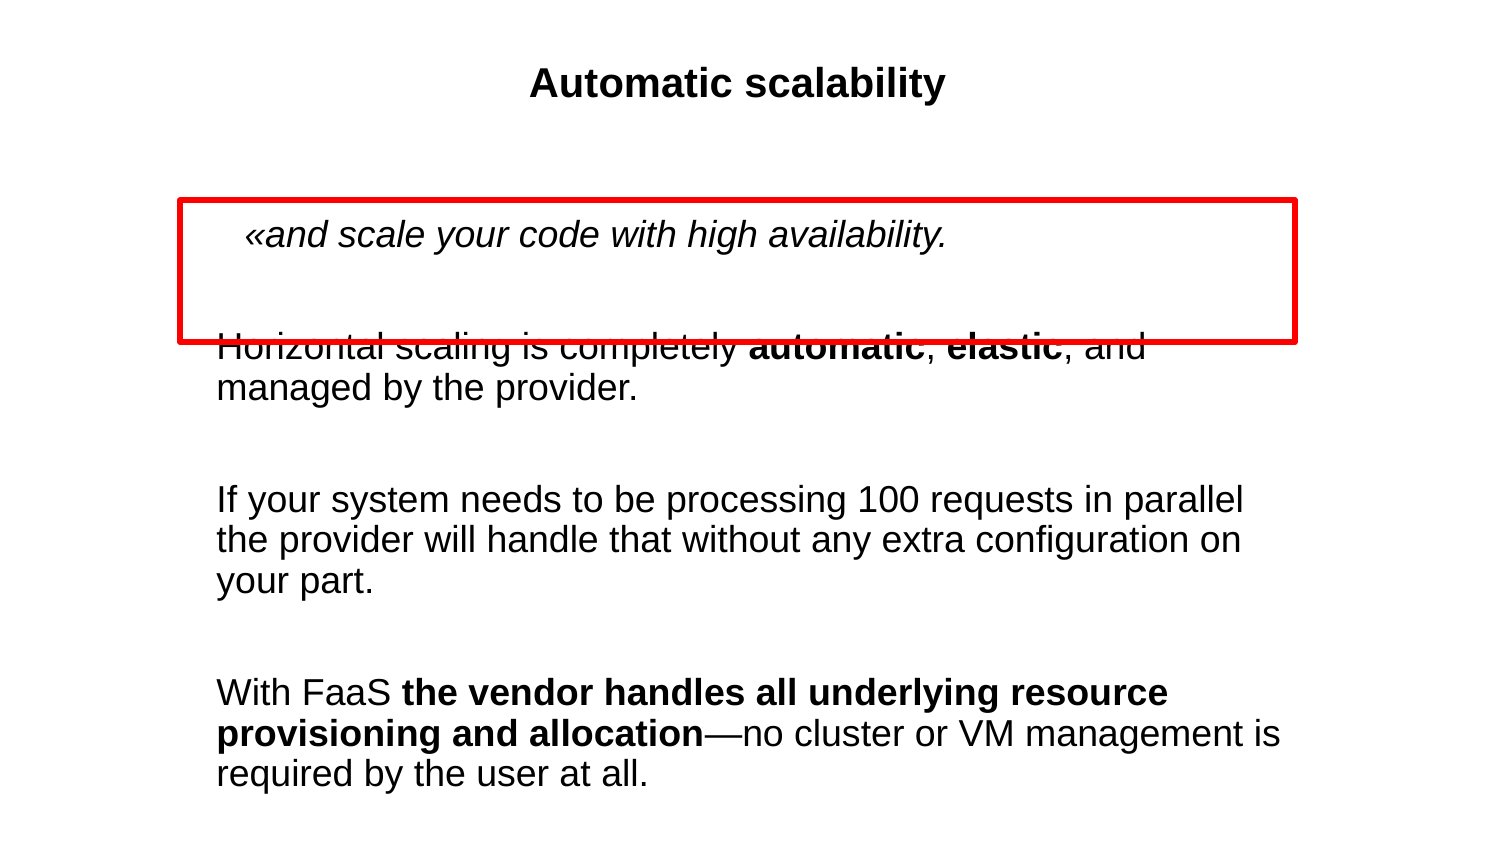

# Automatic scalability

«and scale your code with high availability.

Horizontal scaling is completely automatic, elastic, and managed by the provider.

If your system needs to be processing 100 requests in parallel the provider will handle that without any extra configuration on your part.

With FaaS the vendor handles all underlying resource provisioning and allocation—no cluster or VM management is required by the user at all.
27